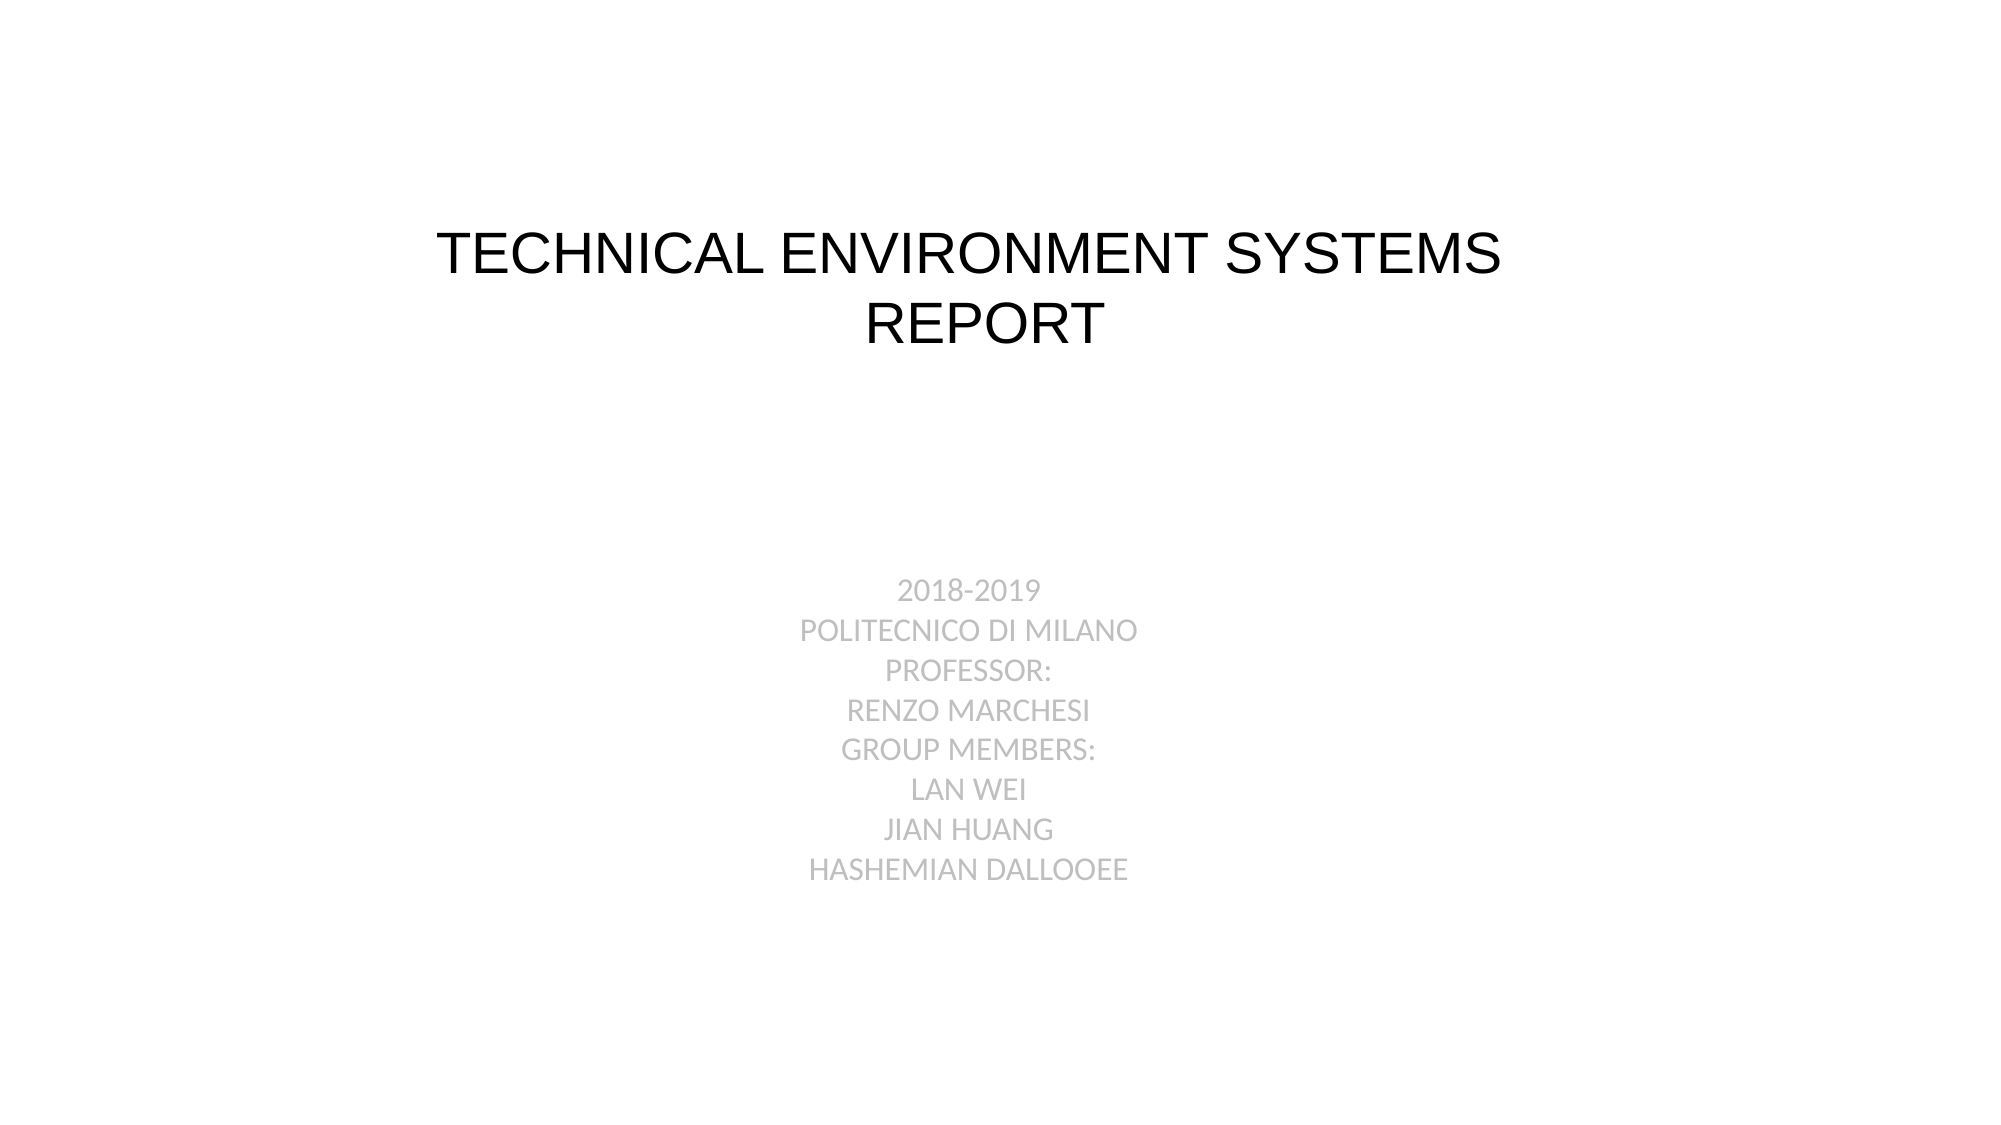

TECHNICAL ENVIRONMENT SYSTEMS
  REPORT
2018-2019
POLITECNICO DI MILANO
PROFESSOR:
RENZO MARCHESI
GROUP MEMBERS:
LAN WEI
JIAN HUANG
HASHEMIAN DALLOOEE